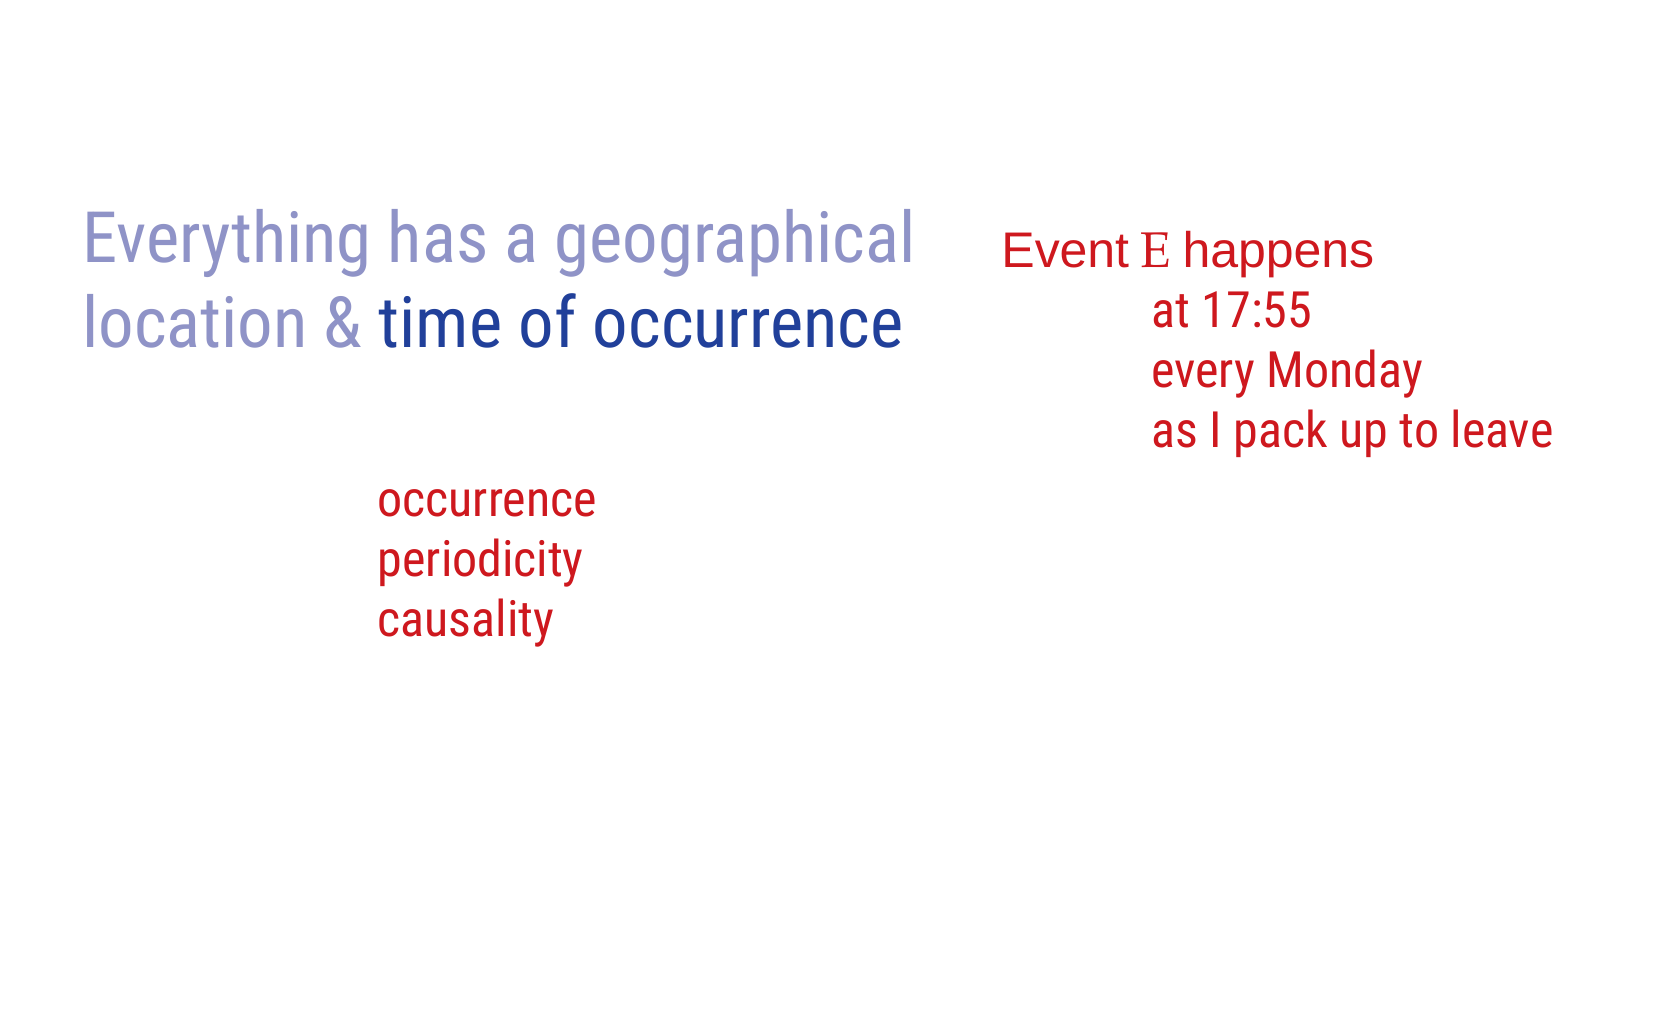

Everything has a geographical location & time of occurrence
Event E happens
	at 17:55
	every Monday
	as I pack up to leave
occurrence
periodicity
causality